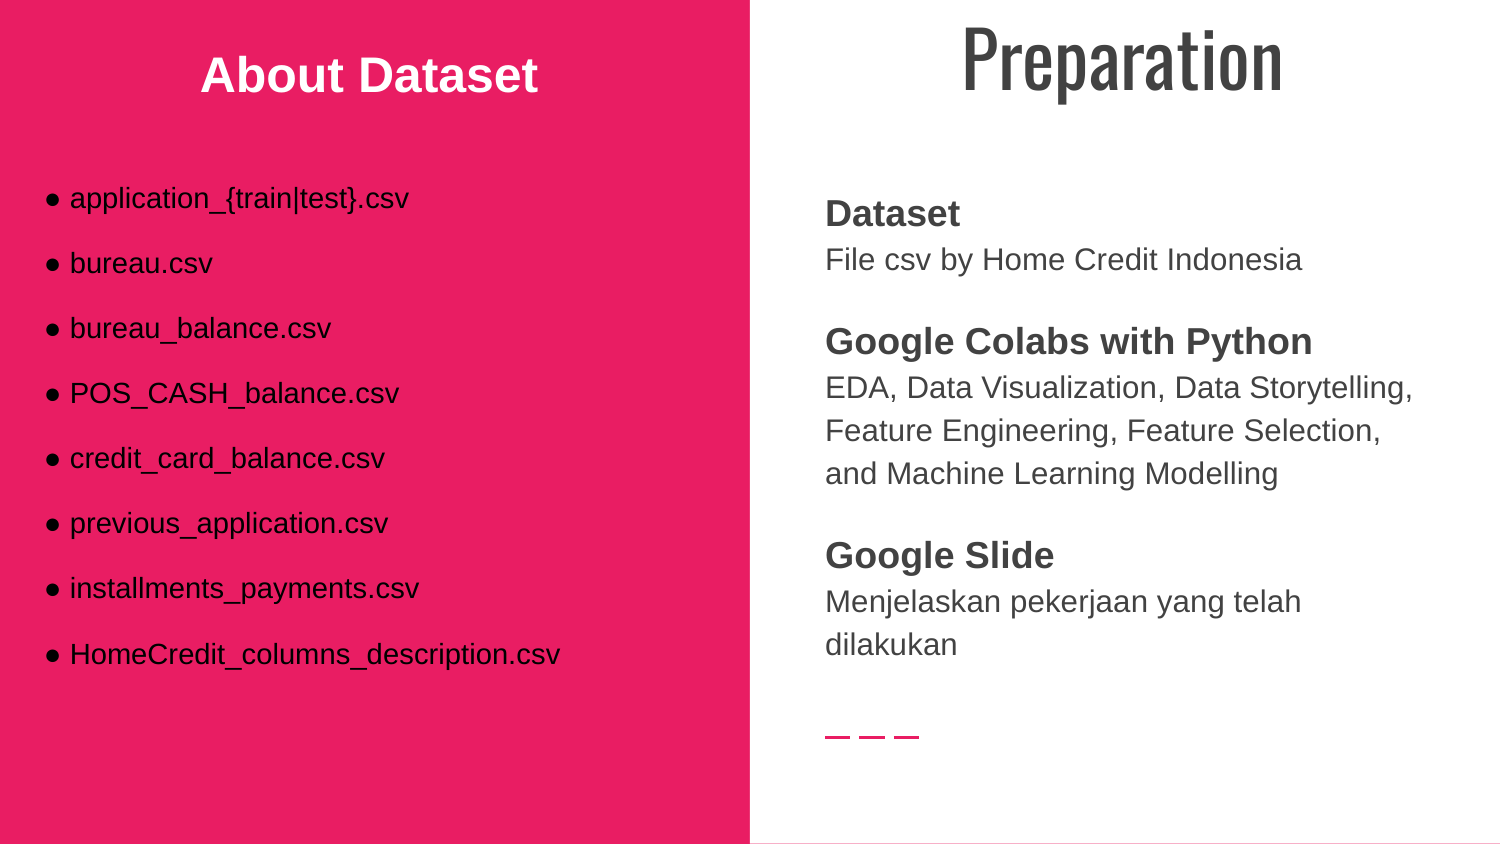

# Preparation
About Dataset
Dataset
File csv by Home Credit Indonesia
Google Colabs with Python
EDA, Data Visualization, Data Storytelling, Feature Engineering, Feature Selection, and Machine Learning Modelling
Google Slide
Menjelaskan pekerjaan yang telah dilakukan
● application_{train|test}.csv
● bureau.csv
● bureau_balance.csv
● POS_CASH_balance.csv
● credit_card_balance.csv
● previous_application.csv
● installments_payments.csv
● HomeCredit_columns_description.csv